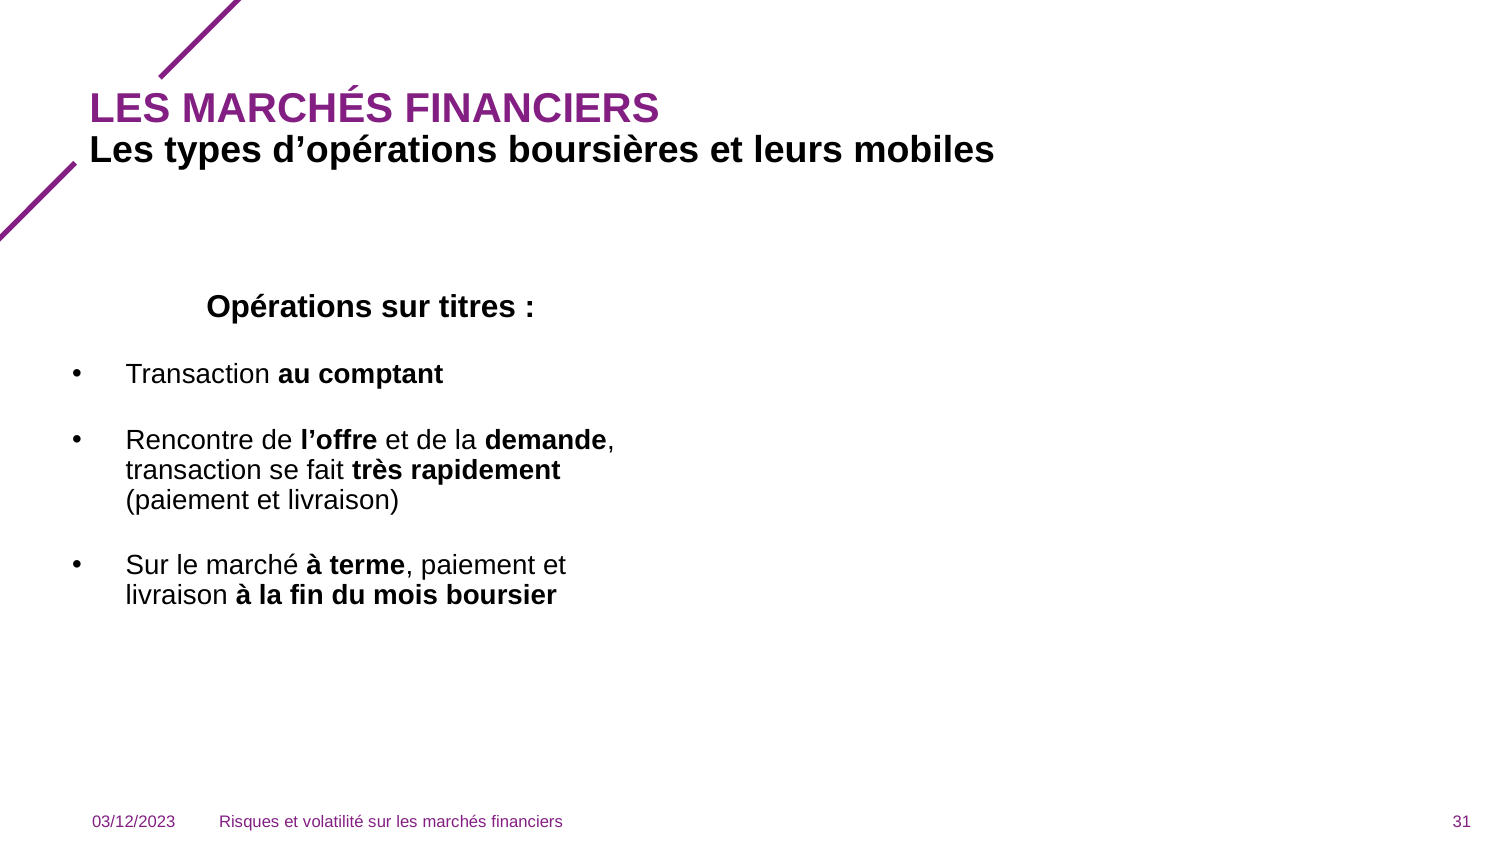

# Les marchés financiers
Les types d’opérations boursières et leurs mobiles

Opérations sur titres :
Transaction au comptant
Rencontre de l’offre et de la demande, transaction se fait très rapidement (paiement et livraison)
Sur le marché à terme, paiement et livraison à la fin du mois boursier
03/12/2023
Risques et volatilité sur les marchés financiers
31